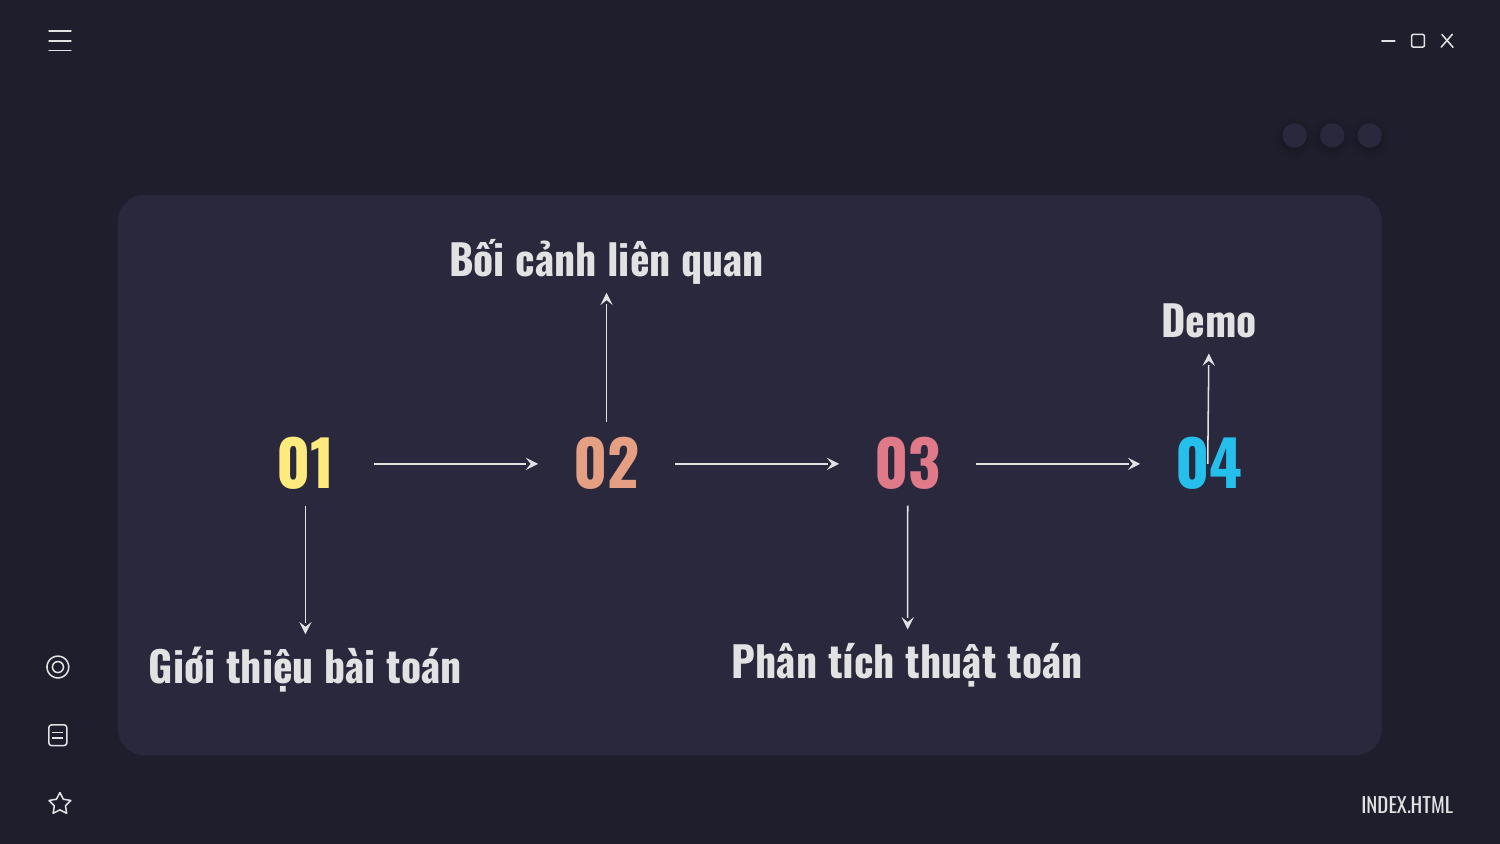

Bối cảnh liên quan
Demo
01
02
03
04
Phân tích thuật toán
Giới thiệu bài toán

INDEX.HTML